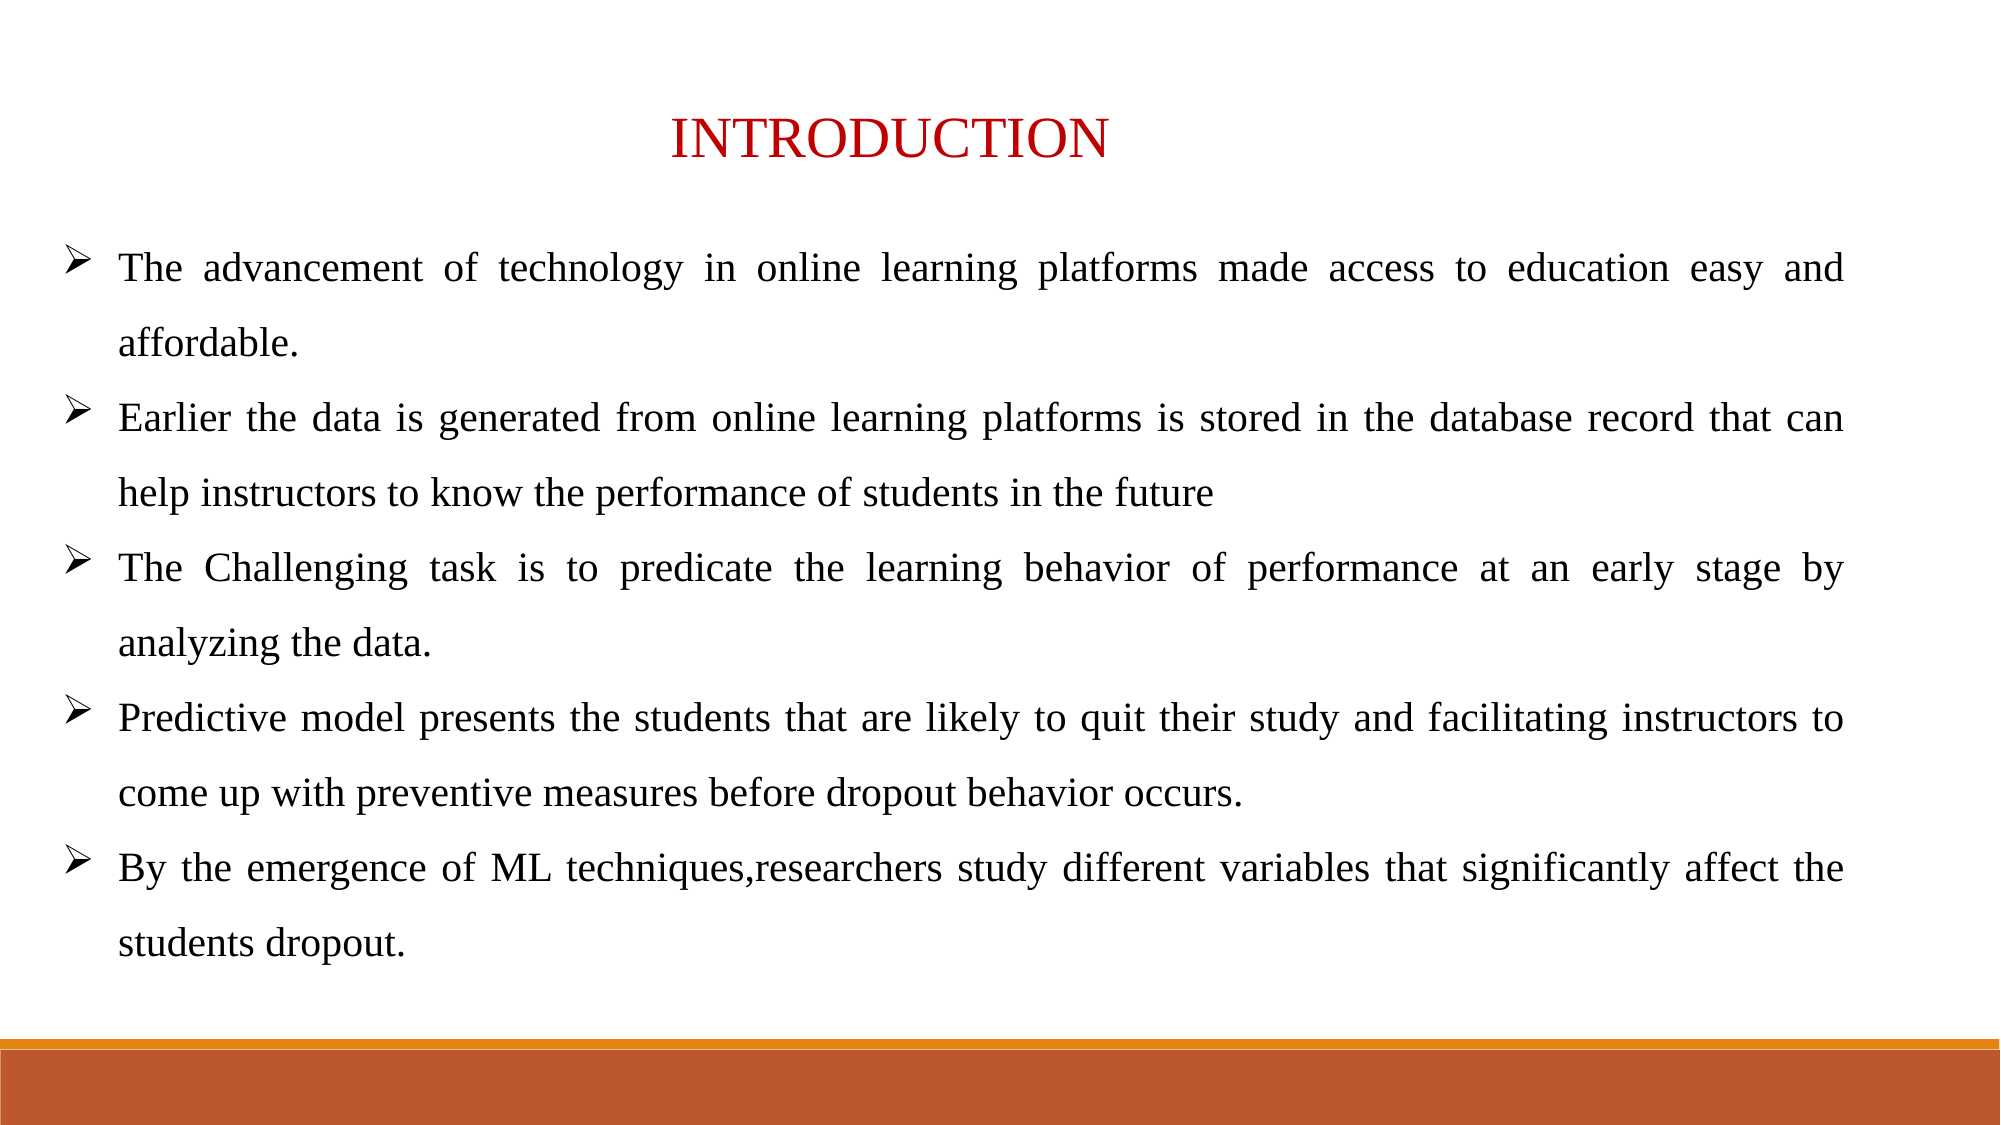

INTRODUCTION

The advancement of technology in online learning platforms made access to education easy and affordable.
Earlier the data is generated from online learning platforms is stored in the database record that can help instructors to know the performance of students in the future
The Challenging task is to predicate the learning behavior of performance at an early stage by analyzing the data.
Predictive model presents the students that are likely to quit their study and facilitating instructors to come up with preventive measures before dropout behavior occurs.
By the emergence of ML techniques,researchers study different variables that significantly affect the students dropout.